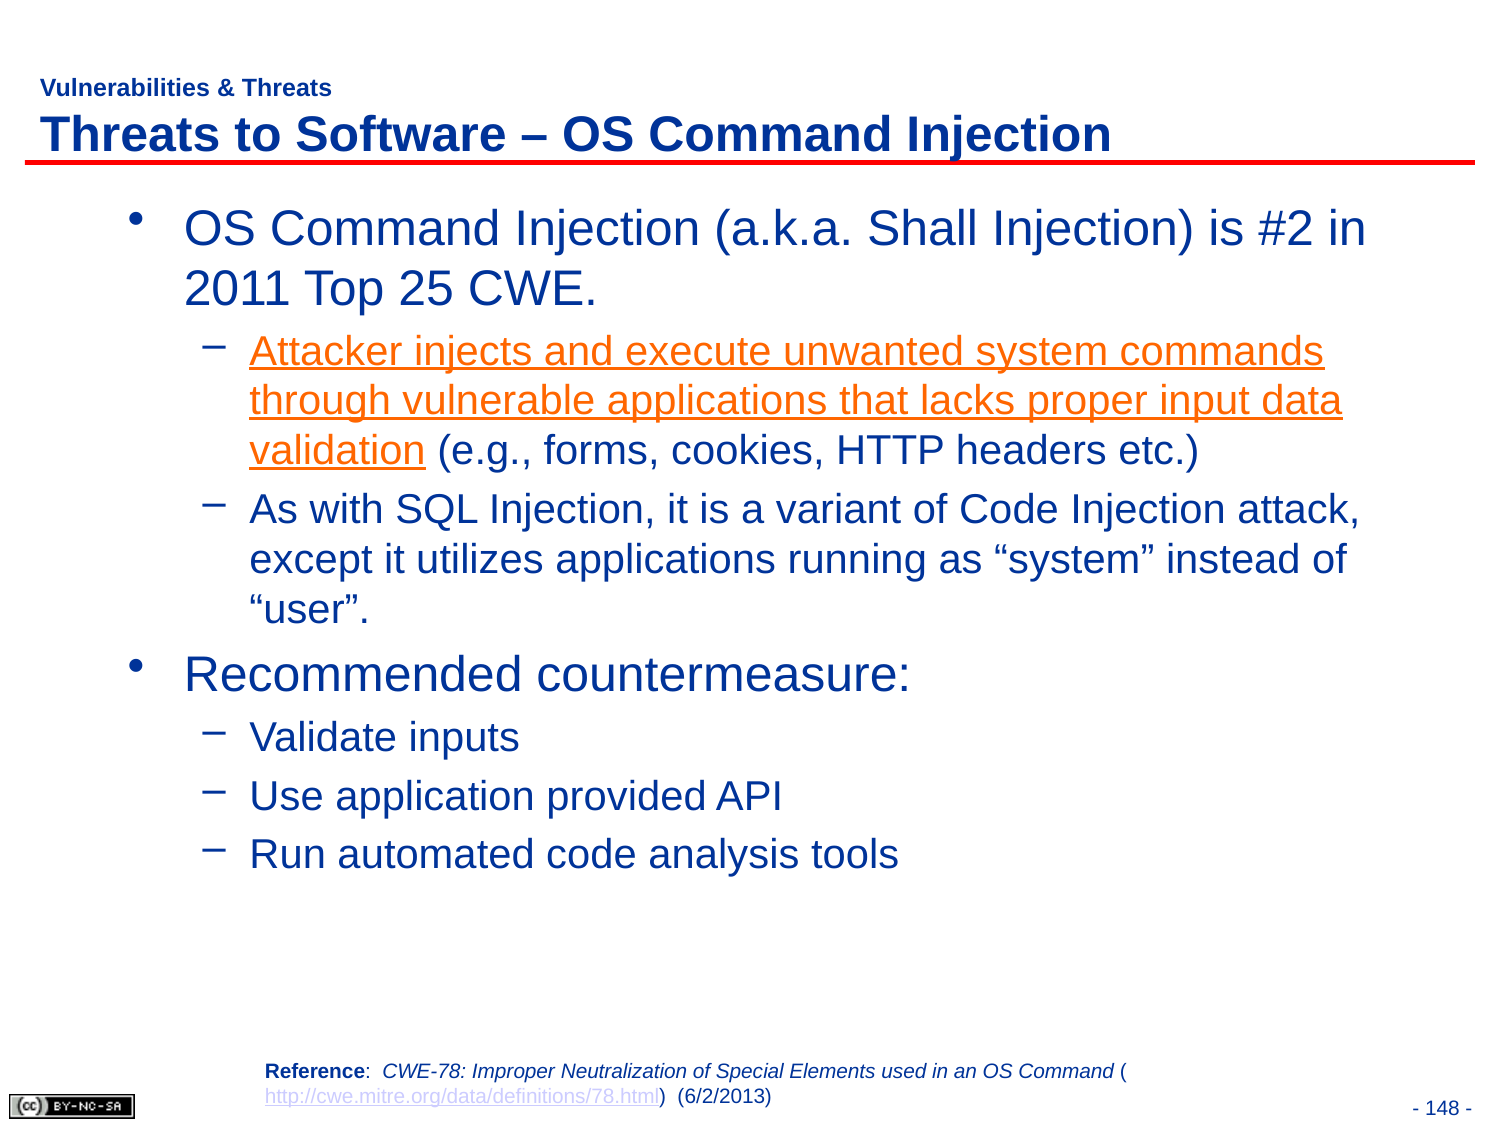

# Vulnerabilities & Threats Threats to Software – OS Command Injection
OS Command Injection (a.k.a. Shall Injection) is #2 in 2011 Top 25 CWE.
Attacker injects and execute unwanted system commands through vulnerable applications that lacks proper input data validation (e.g., forms, cookies, HTTP headers etc.)
As with SQL Injection, it is a variant of Code Injection attack, except it utilizes applications running as “system” instead of “user”.
Recommended countermeasure:
Validate inputs
Use application provided API
Run automated code analysis tools

Reference:  CWE-78: Improper Neutralization of Special Elements used in an OS Command (http://cwe.mitre.org/data/definitions/78.html)  (6/2/2013)
- 148 -